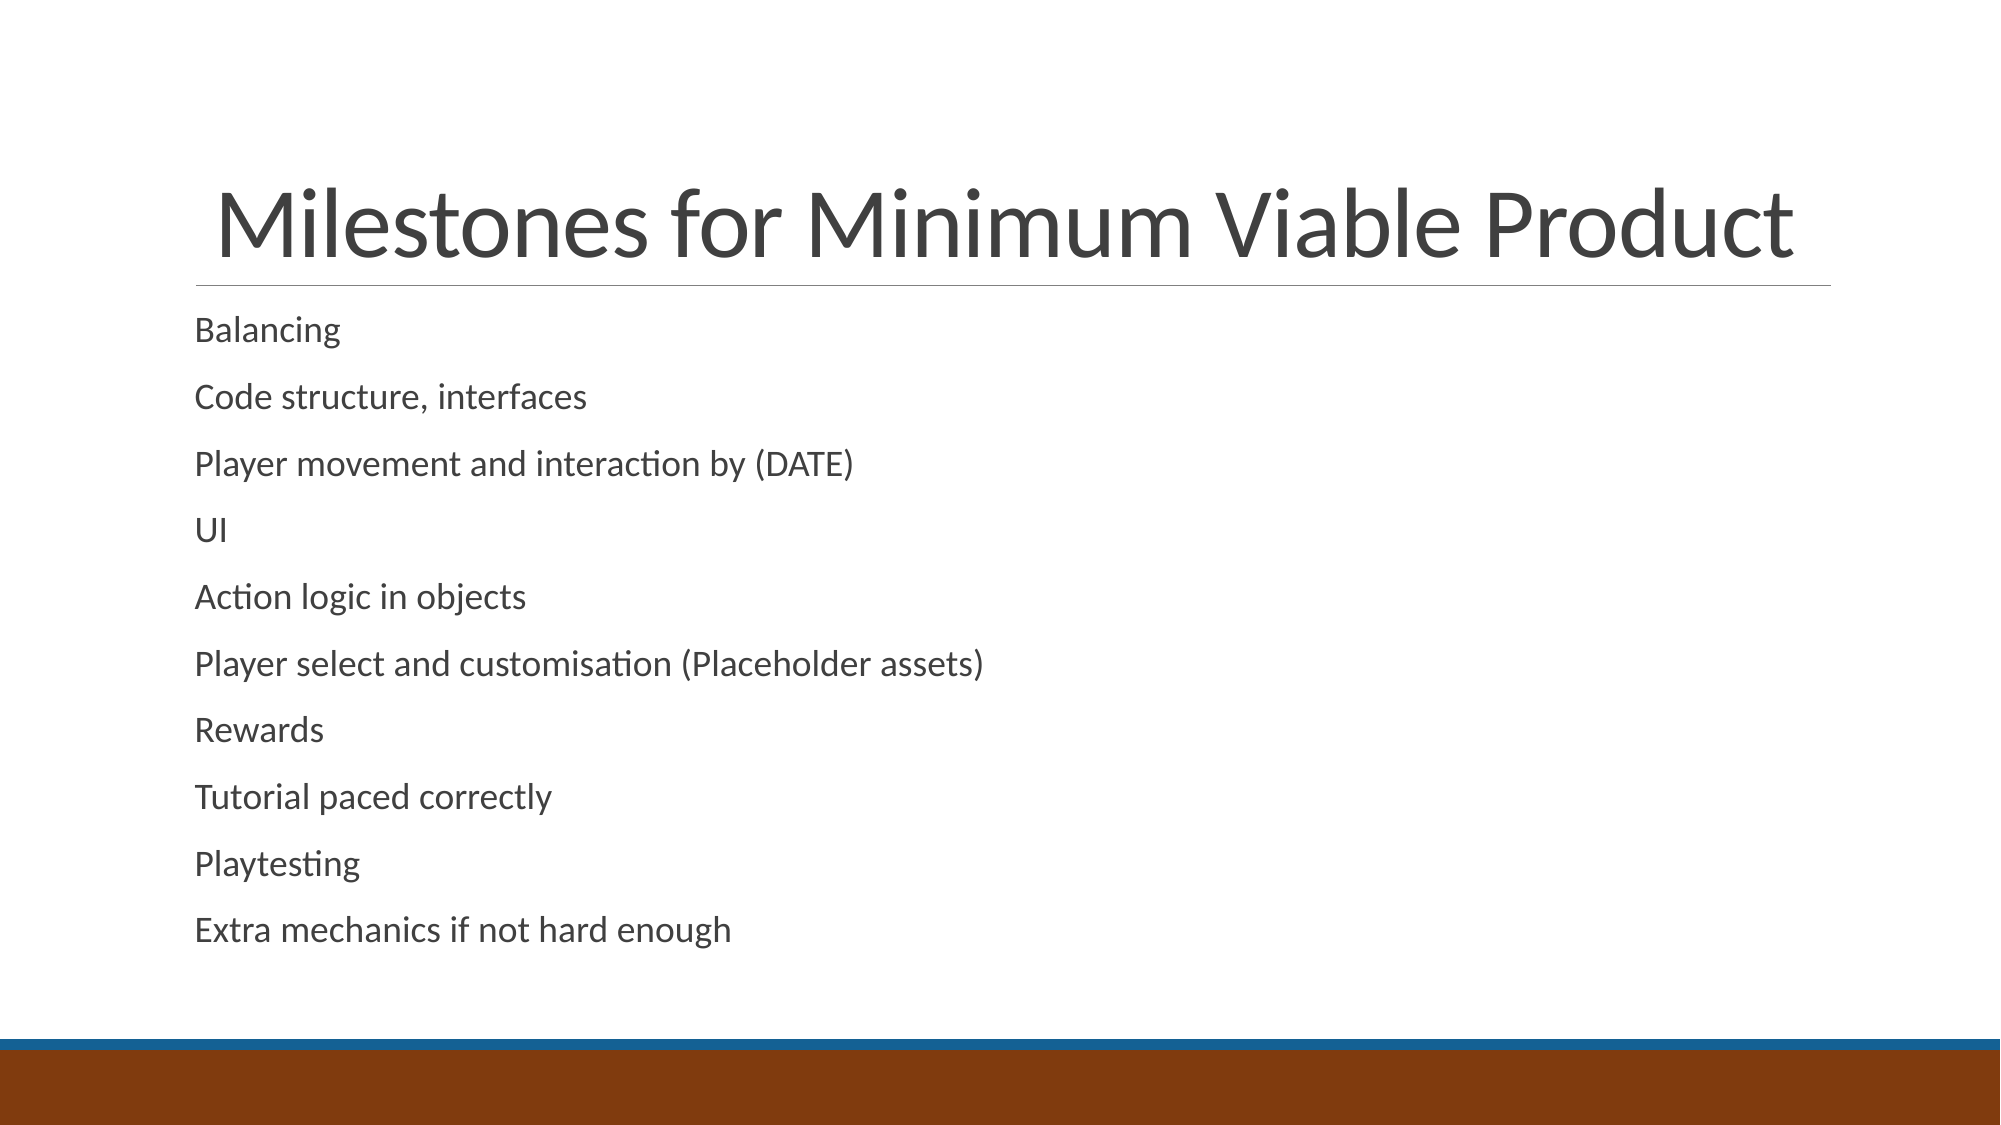

# Milestones for Minimum Viable Product
Balancing
Code structure, interfaces
Player movement and interaction by (DATE)
UI
Action logic in objects
Player select and customisation (Placeholder assets)
Rewards
Tutorial paced correctly
Playtesting
Extra mechanics if not hard enough